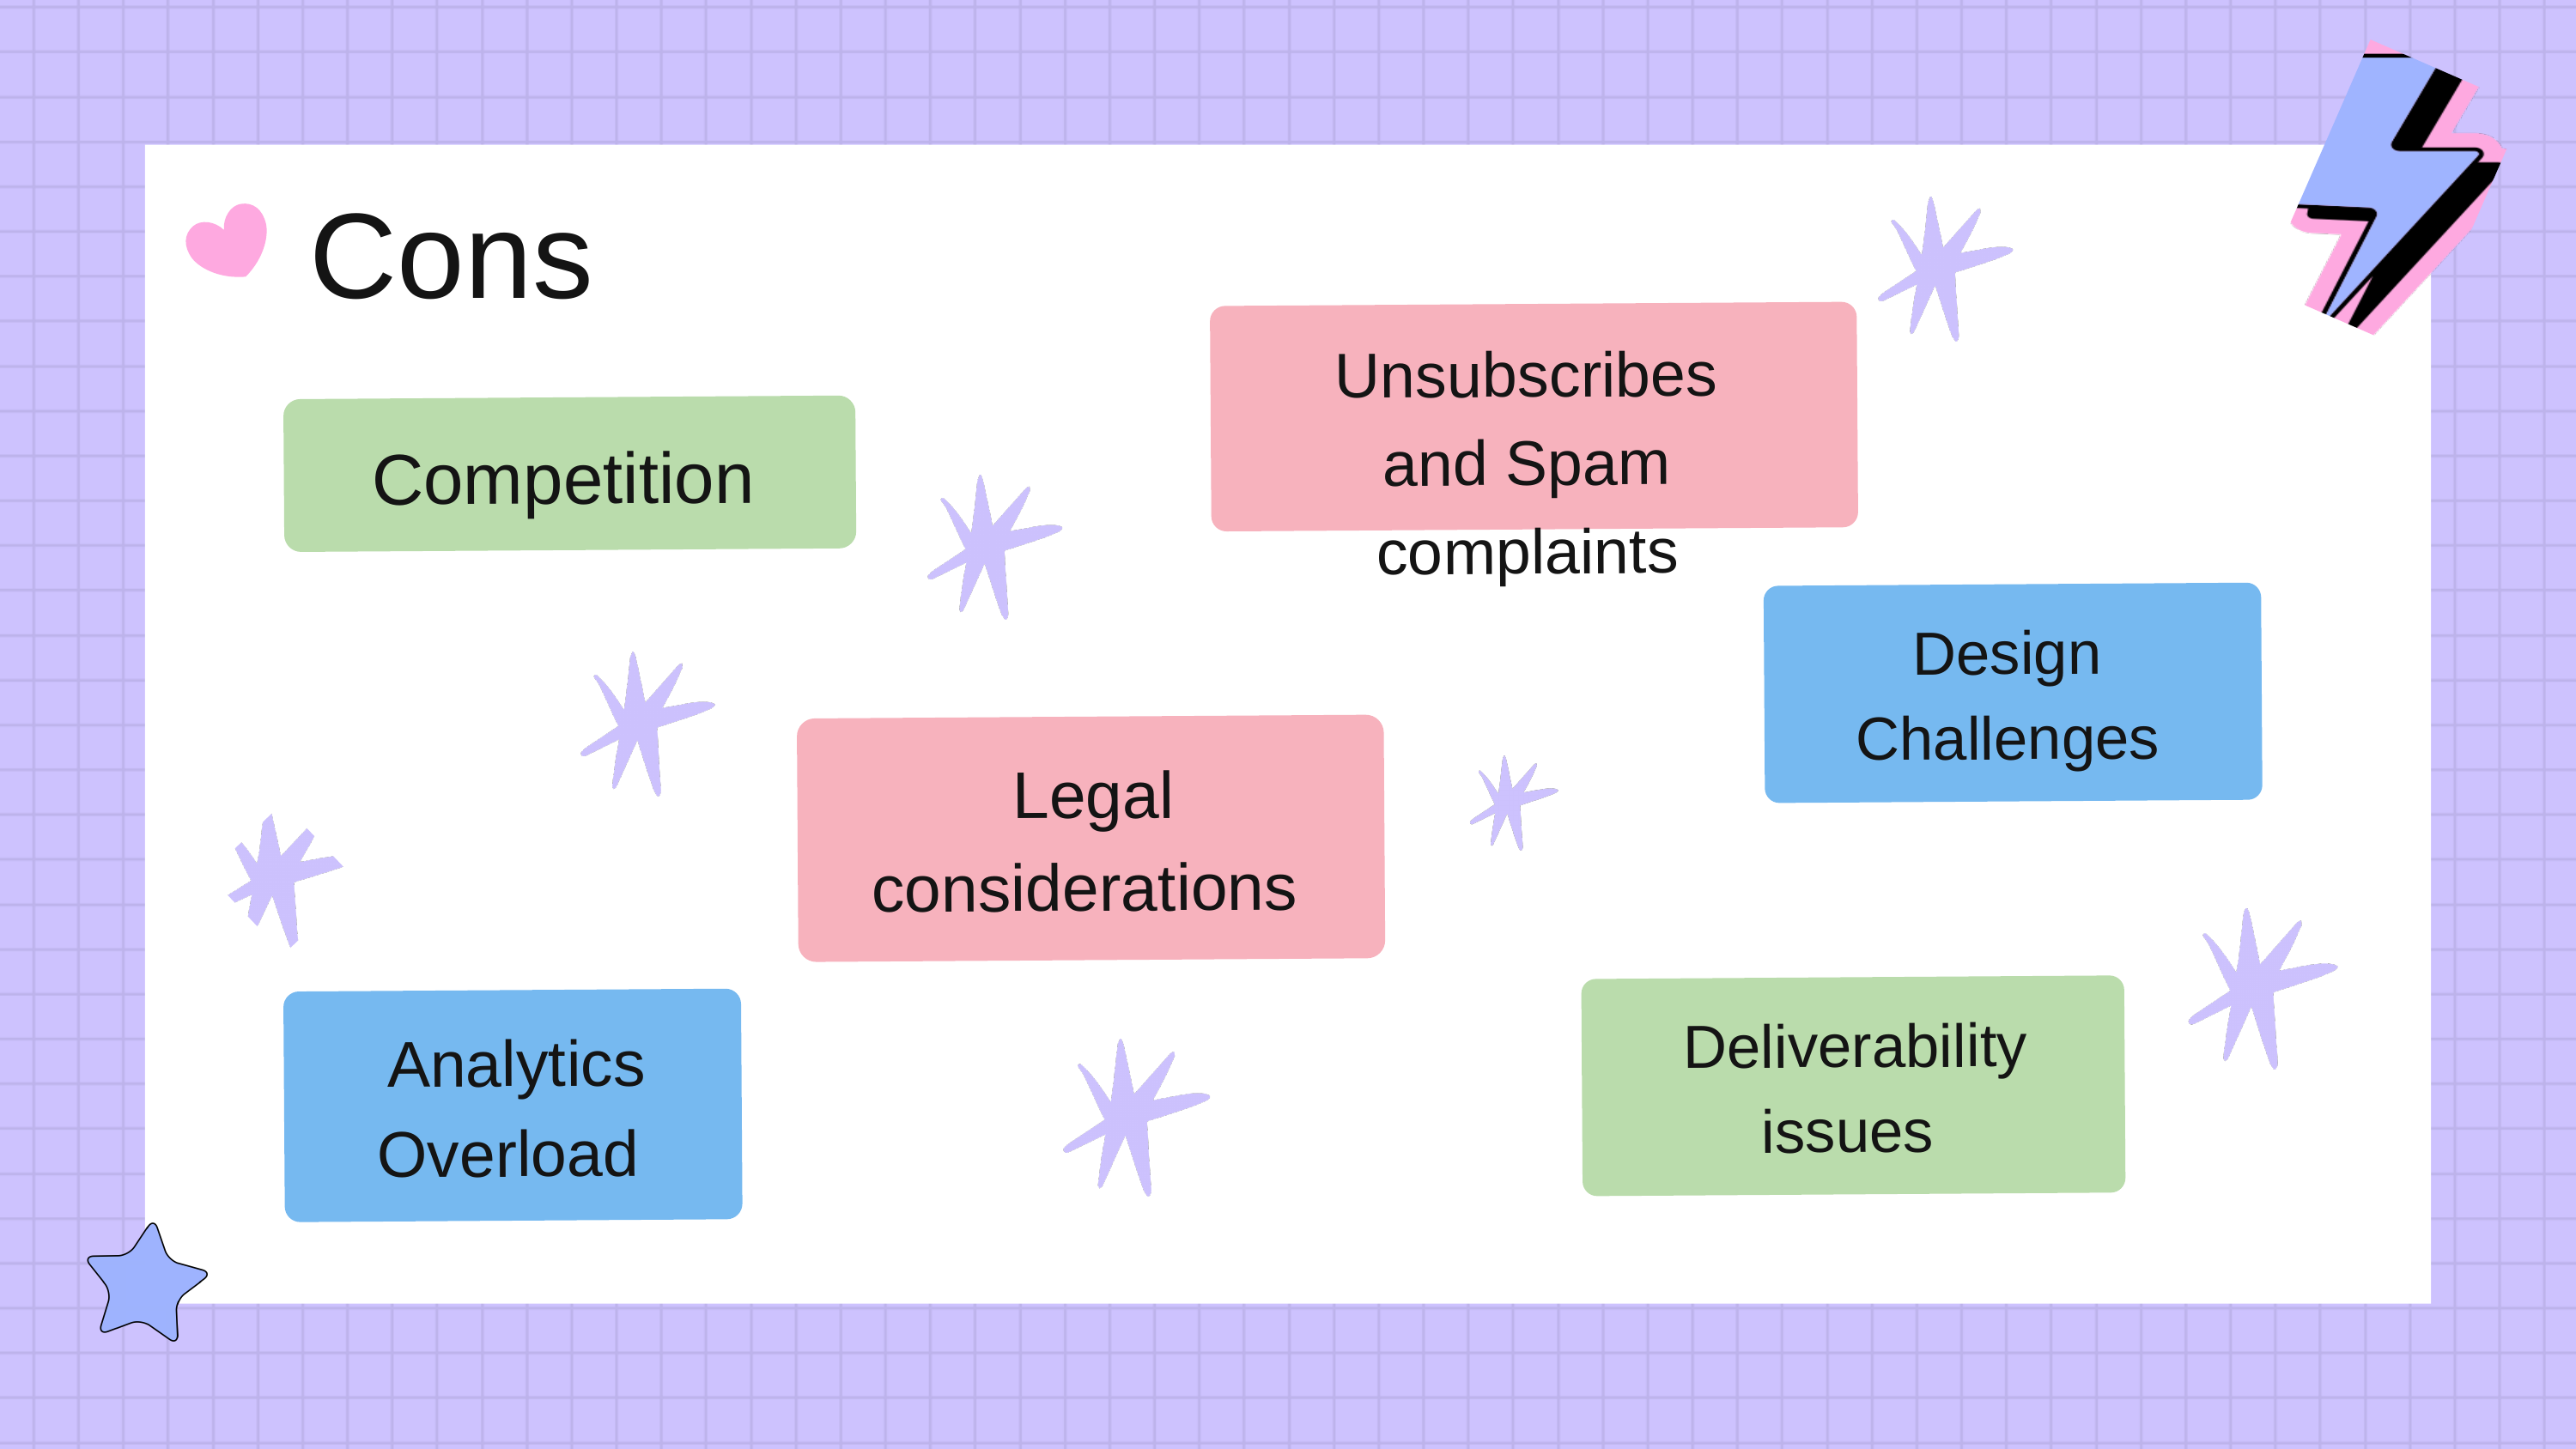

Cons

Unsubscribes and Spam complaints

Competition

Design Challenges

 Legal considerations

 Deliverability issues

 Analytics Overload